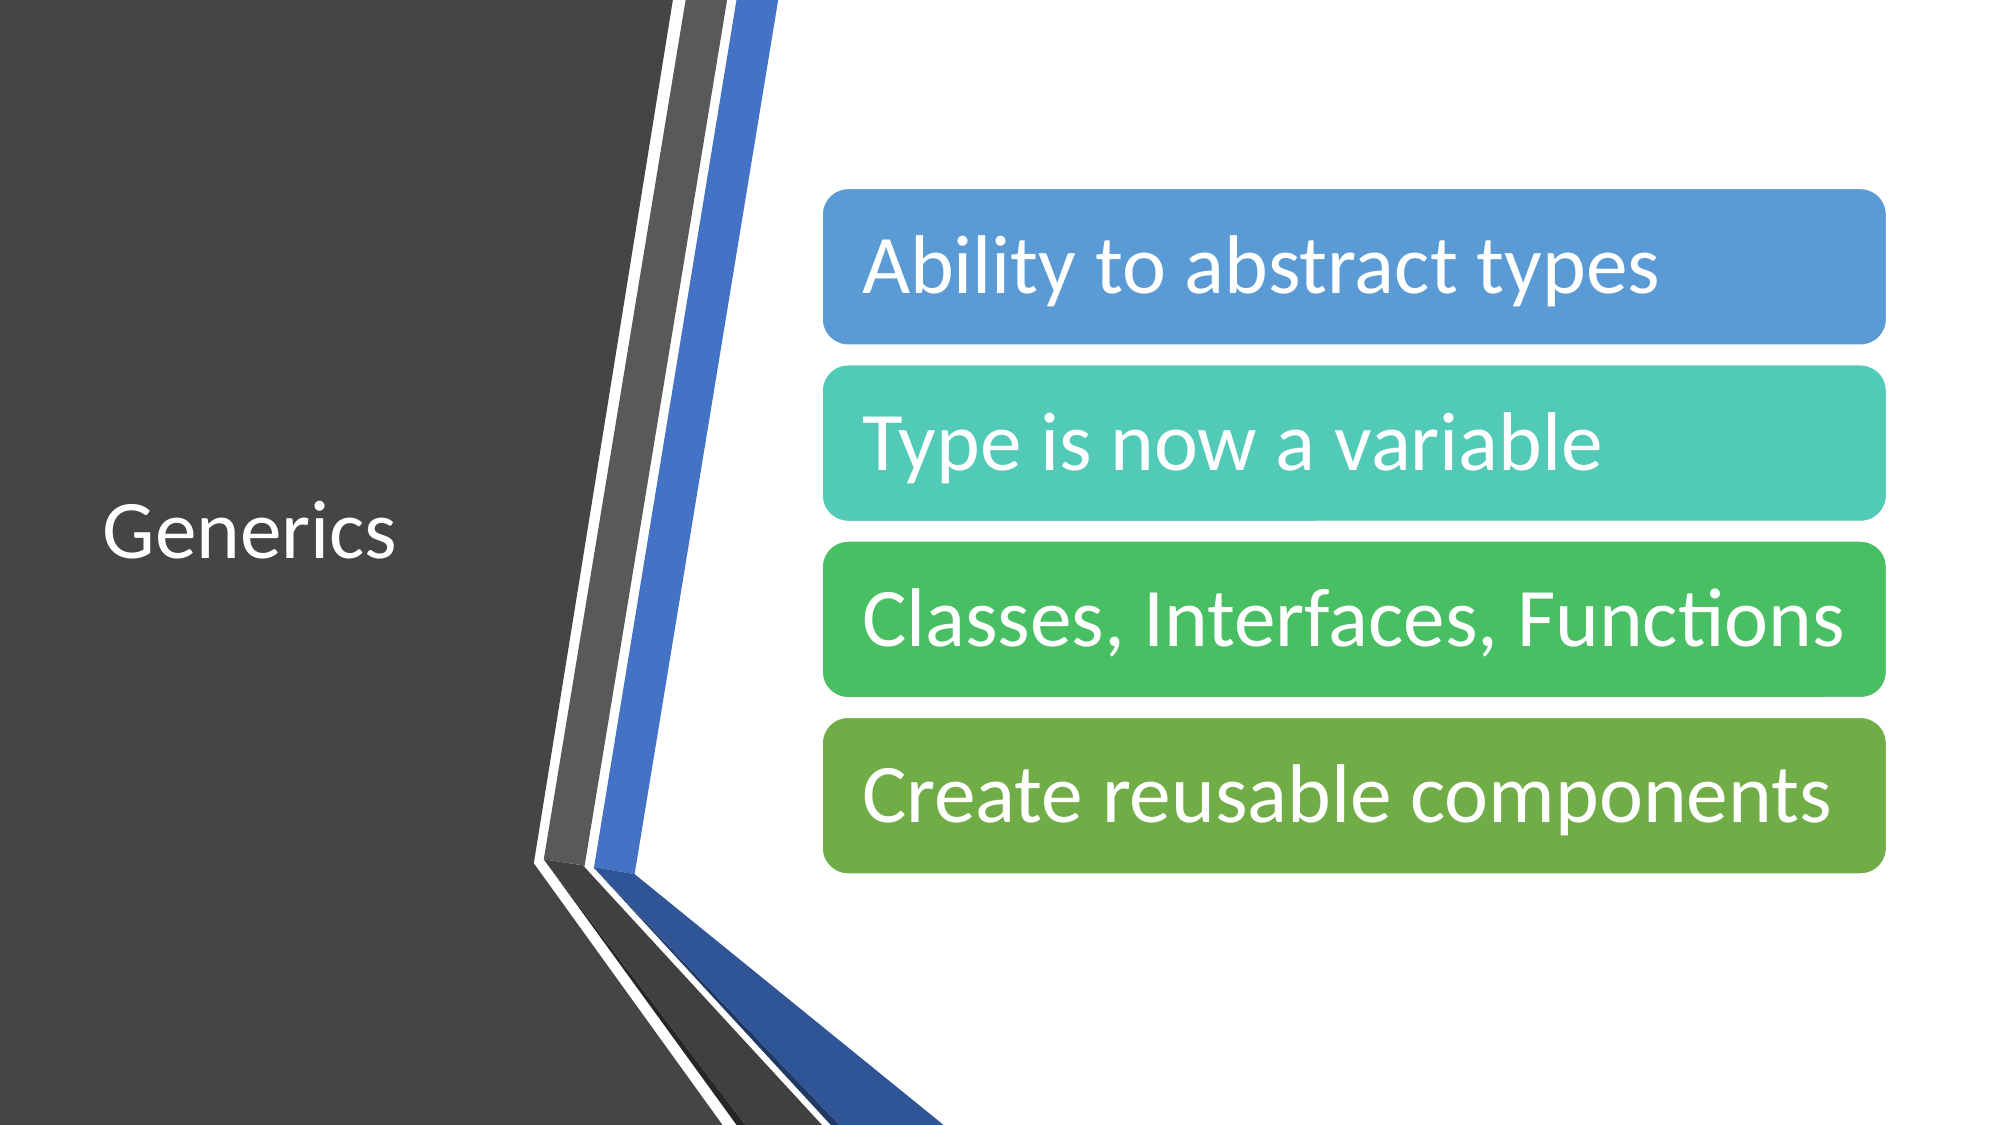

Generics
Ability to abstract types
Type is now a variable
Classes, Interfaces, Functions
Create reusable components